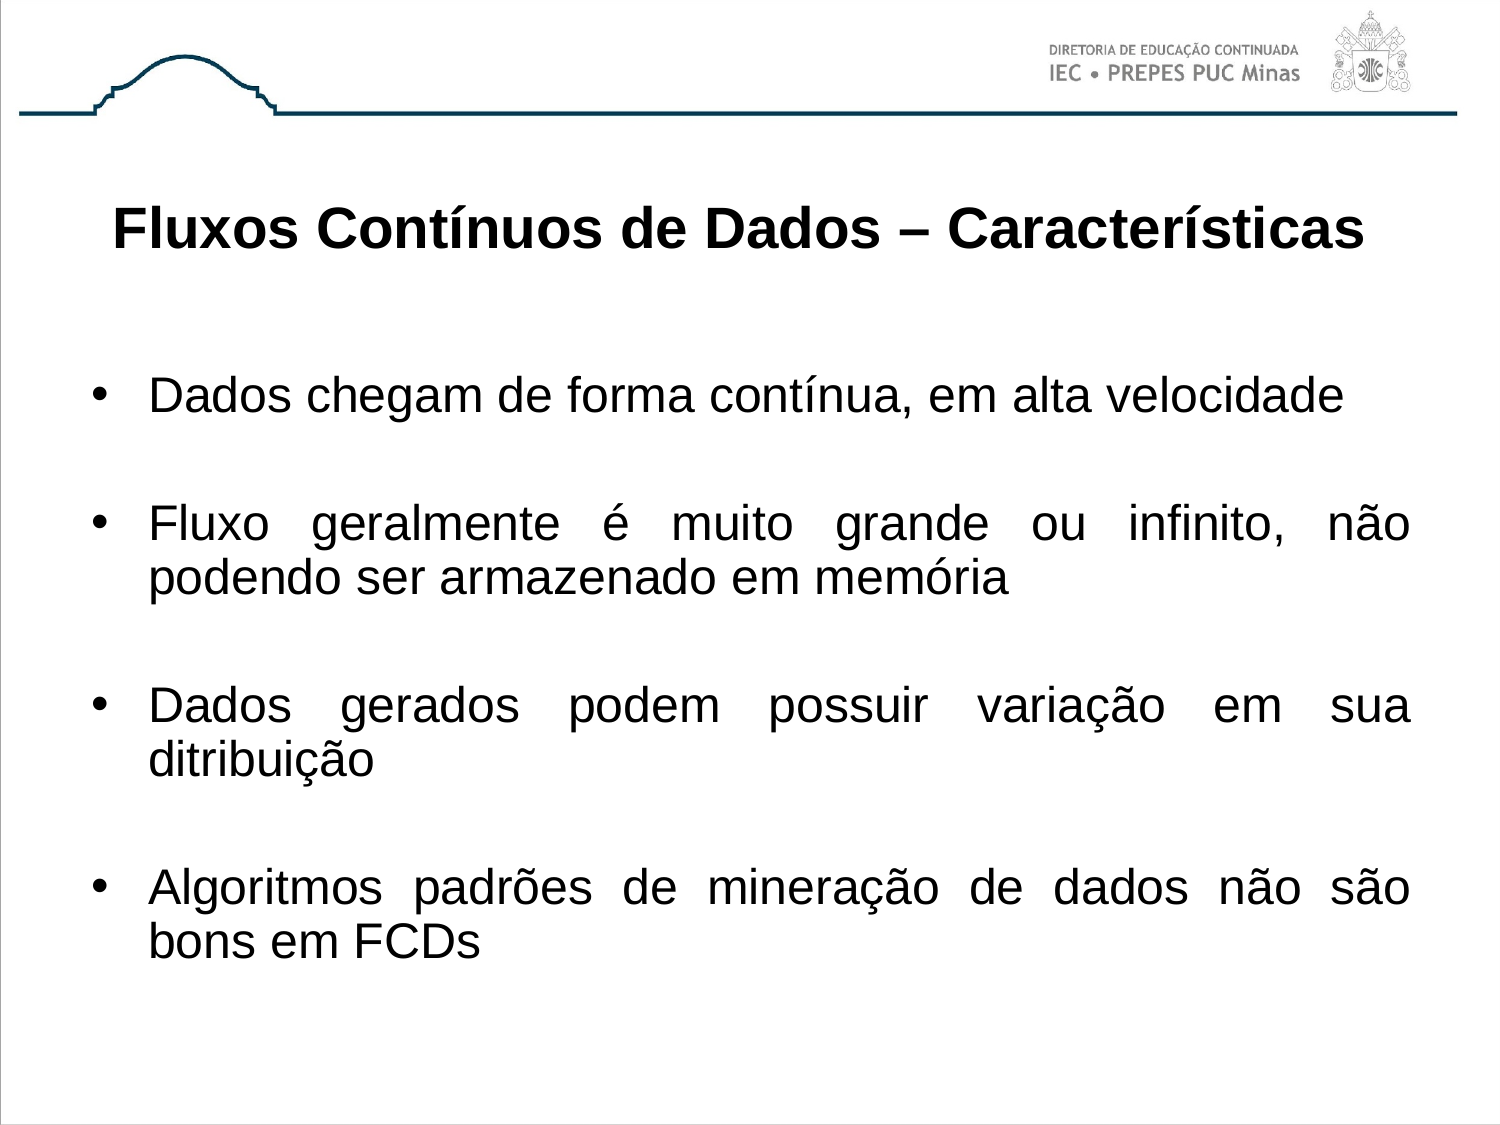

# Fluxos Contínuos de Dados – Características
Dados chegam de forma contínua, em alta velocidade

Fluxo geralmente é muito grande ou infinito, não podendo ser armazenado em memória

Dados gerados podem possuir variação em sua ditribuição

Algoritmos padrões de mineração de dados não são bons em FCDs